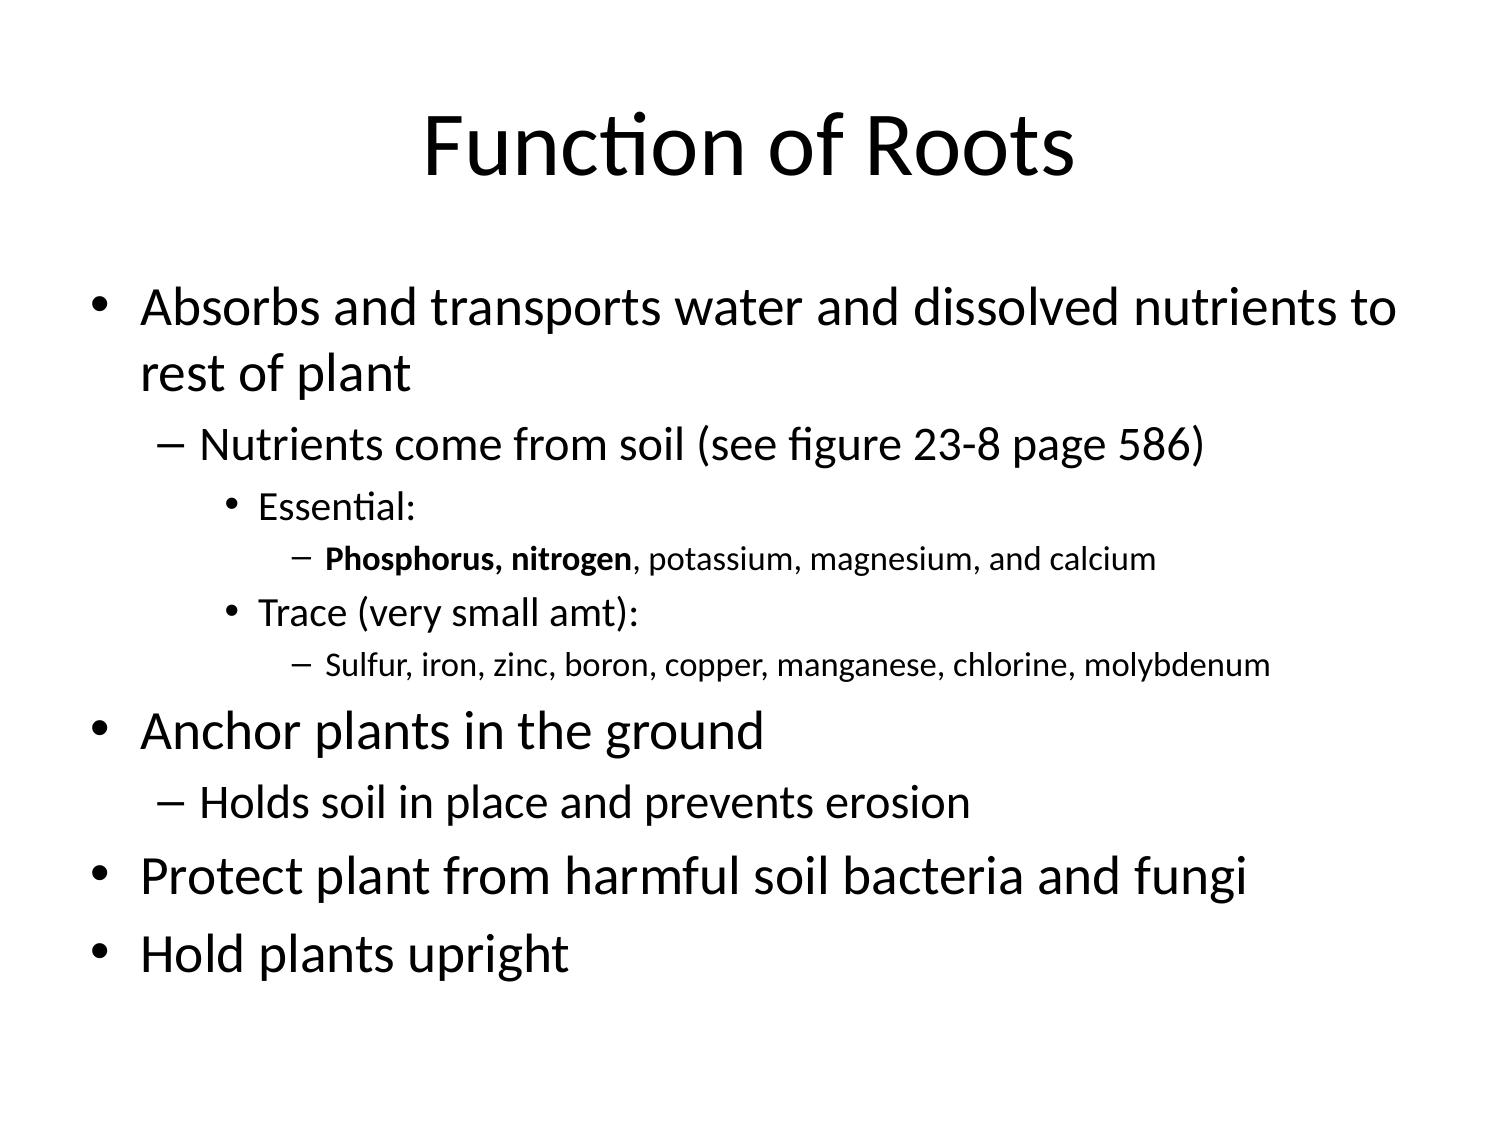

# Function of Roots
Absorbs and transports water and dissolved nutrients to rest of plant
Nutrients come from soil (see figure 23-8 page 586)
Essential:
Phosphorus, nitrogen, potassium, magnesium, and calcium
Trace (very small amt):
Sulfur, iron, zinc, boron, copper, manganese, chlorine, molybdenum
Anchor plants in the ground
Holds soil in place and prevents erosion
Protect plant from harmful soil bacteria and fungi
Hold plants upright